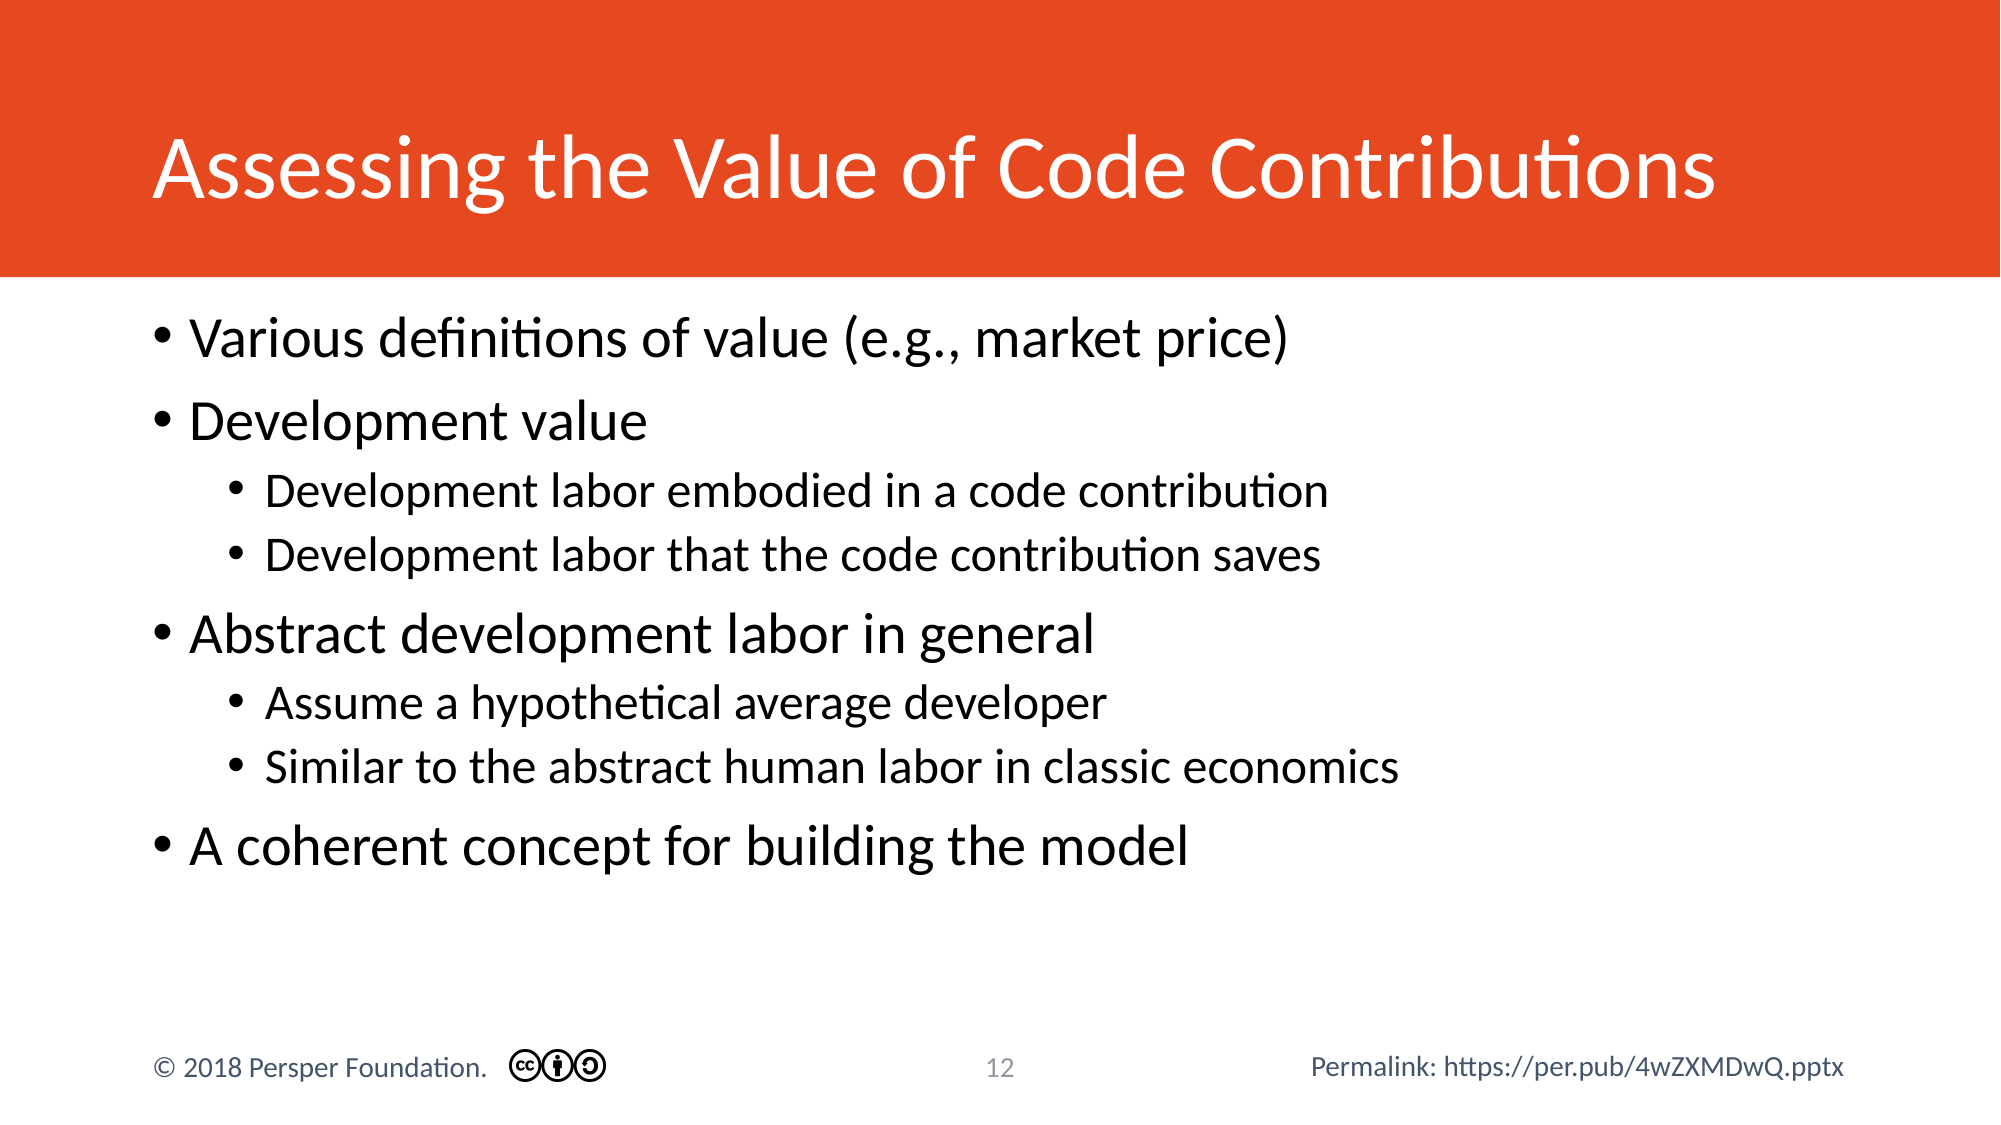

# Assessing the Value of Code Contributions
Various definitions of value (e.g., market price)
Development value
Development labor embodied in a code contribution
Development labor that the code contribution saves
Abstract development labor in general
Assume a hypothetical average developer
Similar to the abstract human labor in classic economics
A coherent concept for building the model
12
© 2018 Persper Foundation.